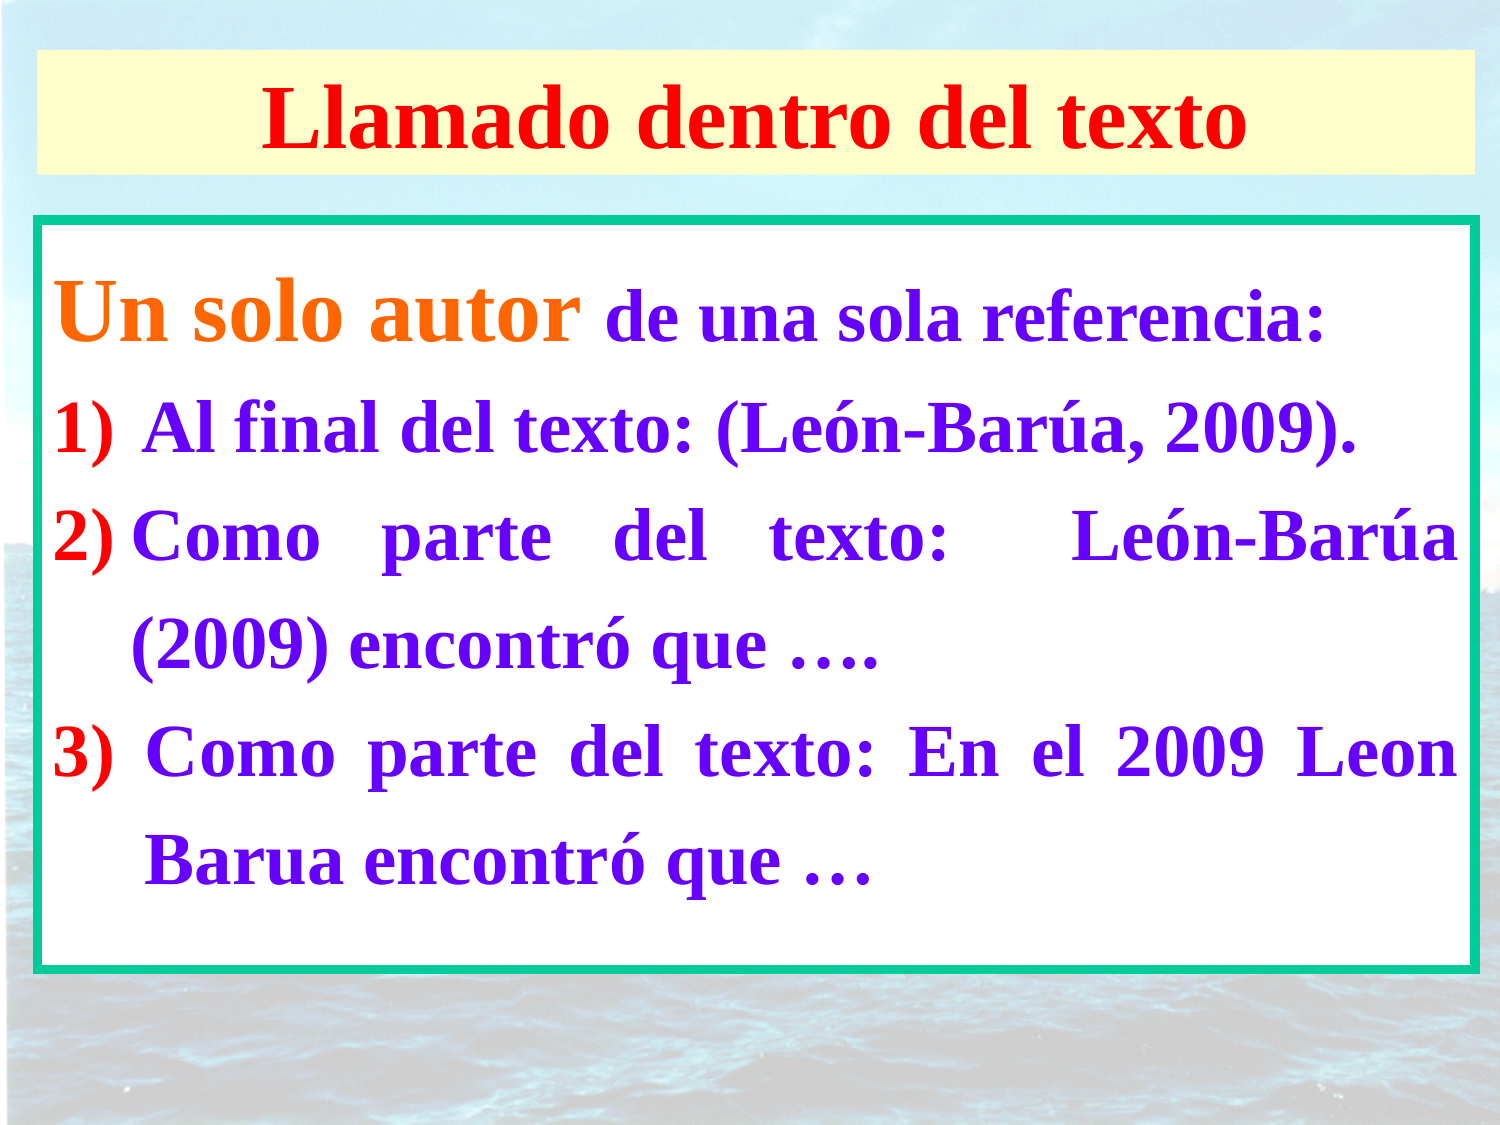

Llamado dentro del texto
Un solo autor de una sola referencia:
Al final del texto: (León-Barúa, 2009).
Como parte del texto:  León-Barúa (2009) encontró que ….
Como parte del texto: En el 2009 Leon Barua encontró que …